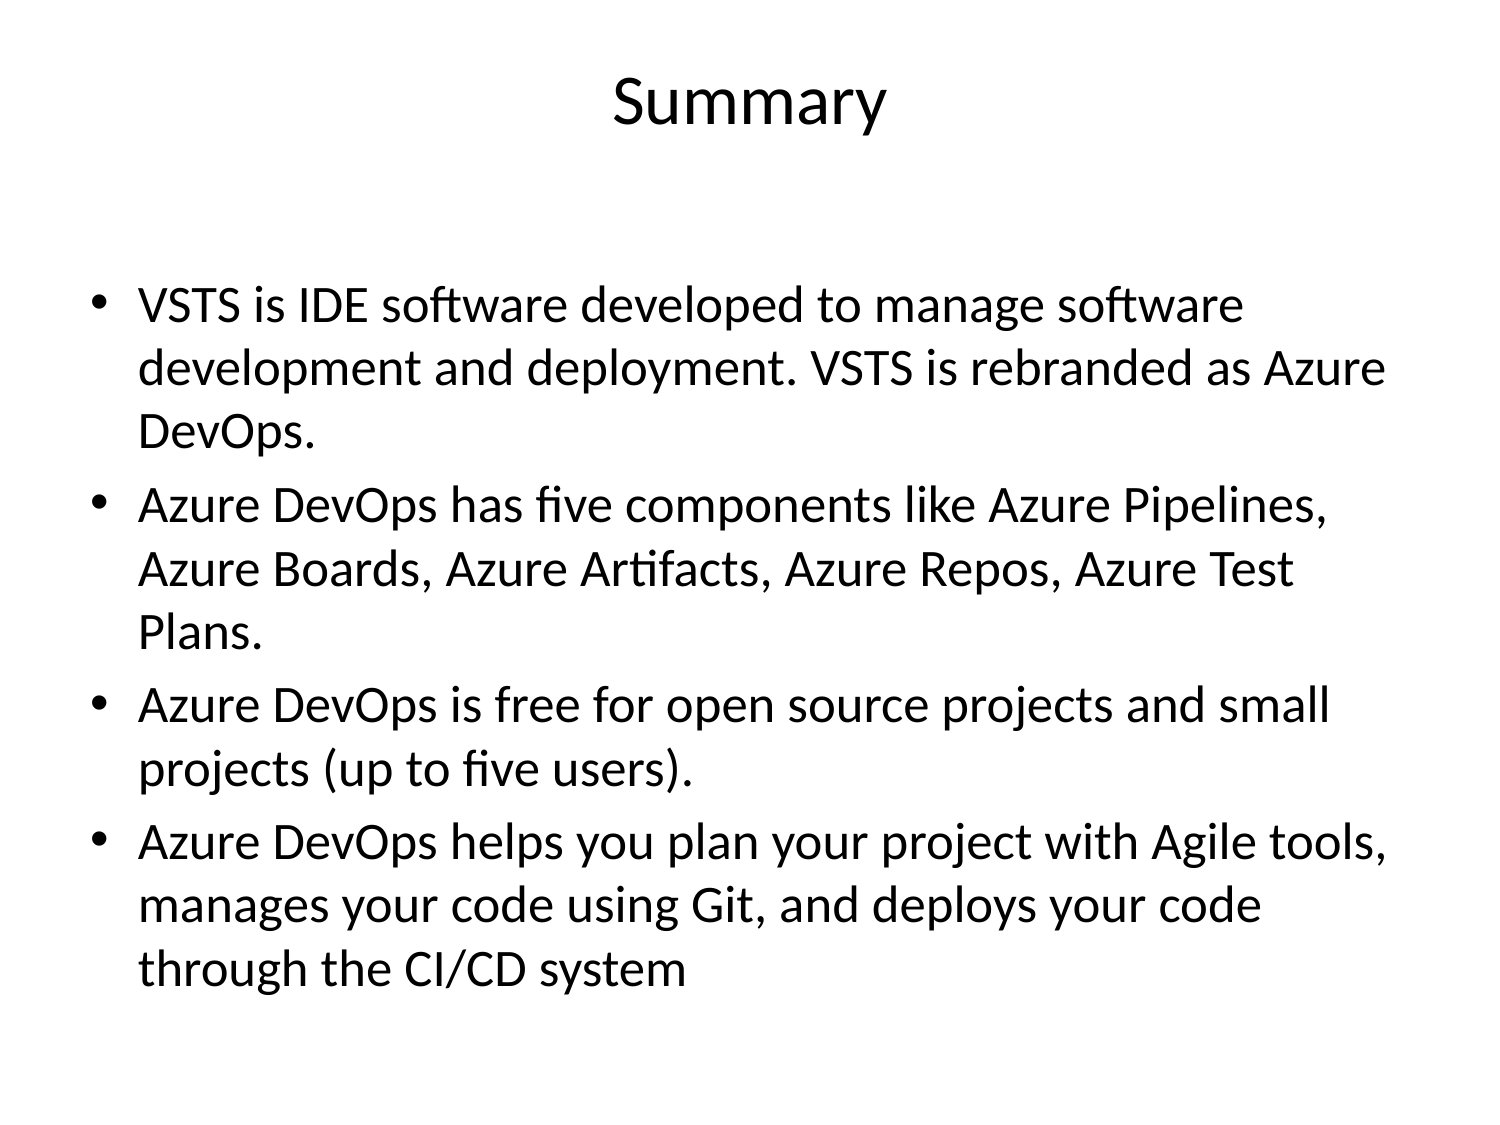

# Summary
VSTS is IDE software developed to manage software development and deployment. VSTS is rebranded as Azure DevOps.
Azure DevOps has five components like Azure Pipelines, Azure Boards, Azure Artifacts, Azure Repos, Azure Test Plans.
Azure DevOps is free for open source projects and small projects (up to five users).
Azure DevOps helps you plan your project with Agile tools, manages your code using Git, and deploys your code through the CI/CD system